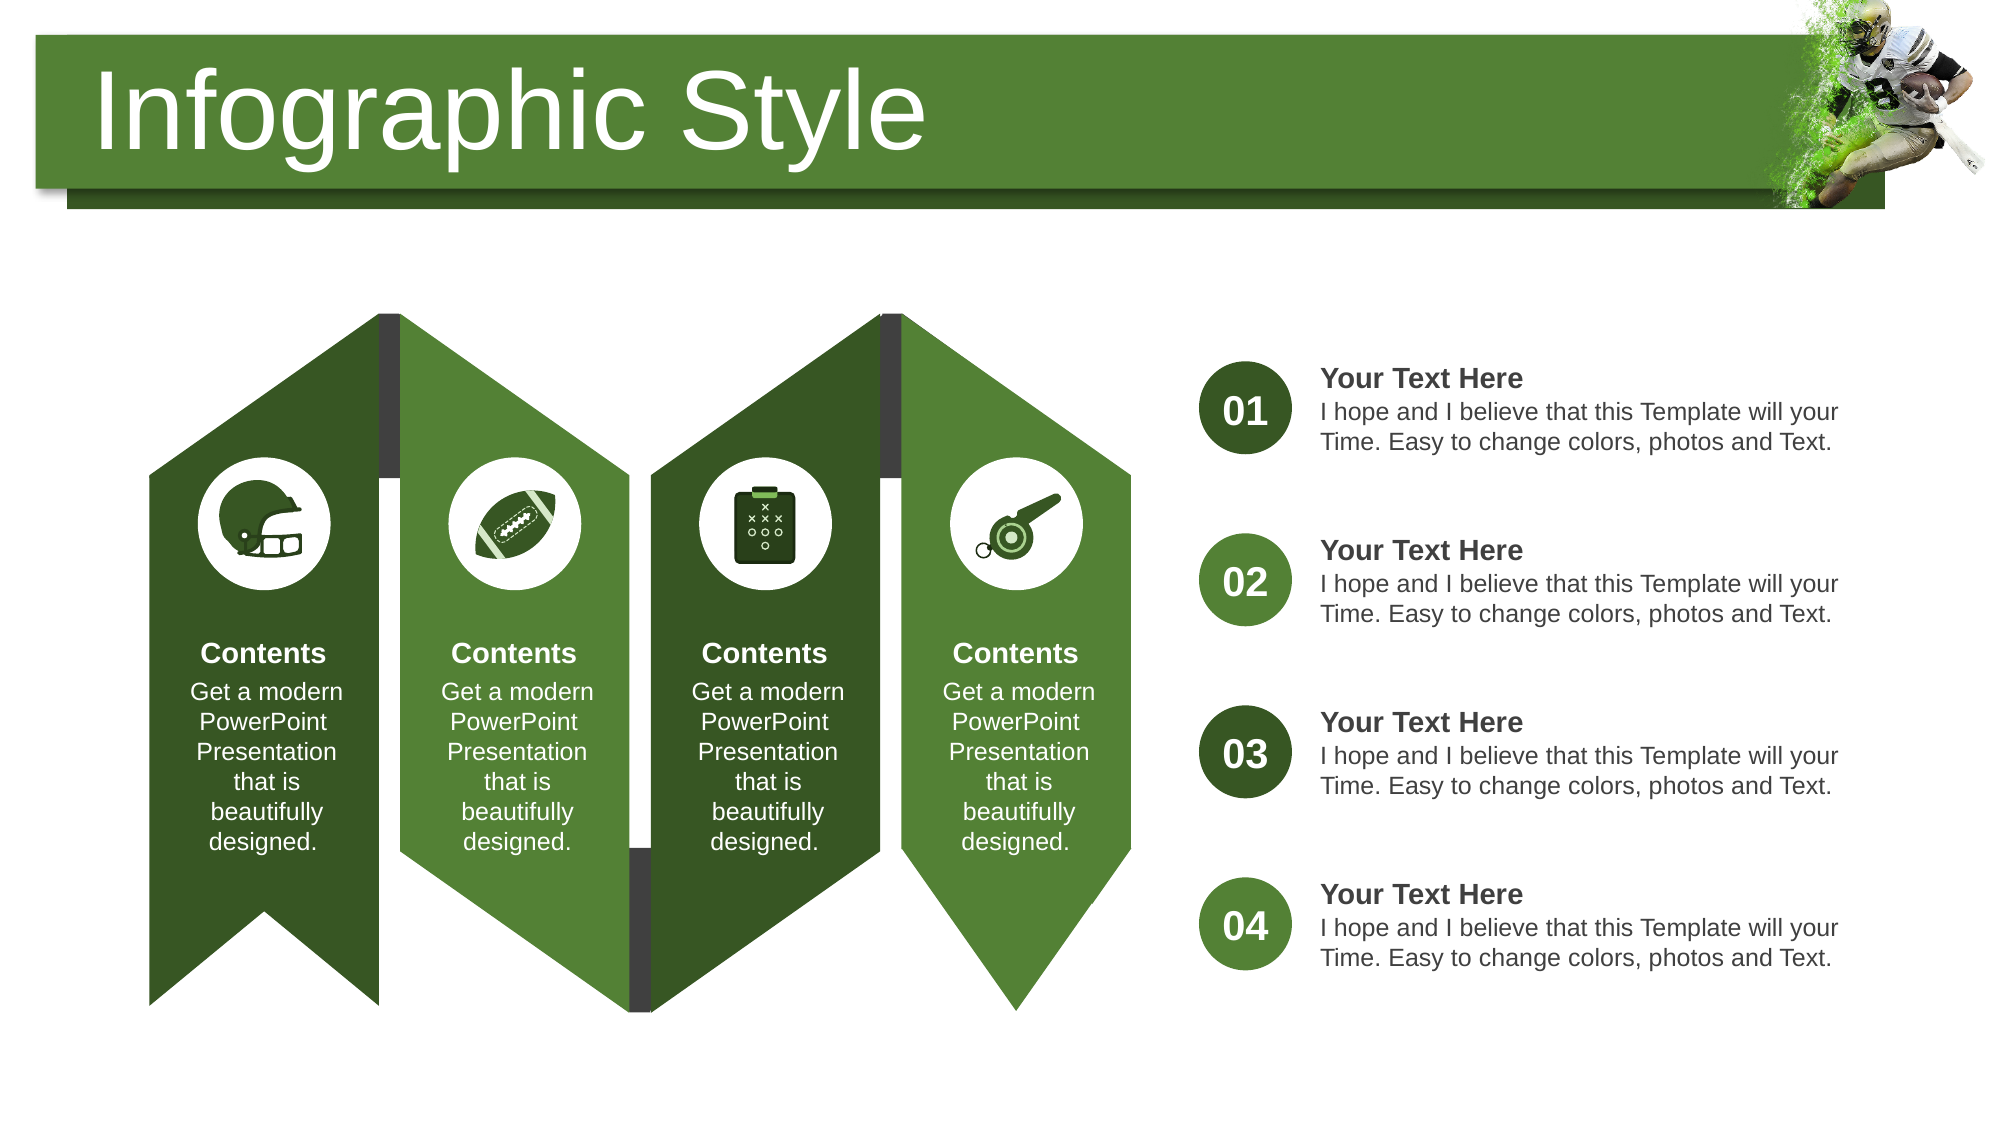

Infographic Style

Your Text Here
I hope and I believe that this Template will your Time. Easy to change colors, photos and Text.

01

Your Text Here
I hope and I believe that this Template will your Time. Easy to change colors, photos and Text.

02
Contents
Get a modern PowerPoint  Presentation that is beautifully designed.
Contents
Get a modern PowerPoint  Presentation that is beautifully designed.
Contents
Get a modern PowerPoint  Presentation that is beautifully designed.
Contents
Get a modern PowerPoint  Presentation that is beautifully designed.
Your Text Here
I hope and I believe that this Template will your Time. Easy to change colors, photos and Text.

03

Your Text Here
I hope and I believe that this Template will your Time. Easy to change colors, photos and Text.

04